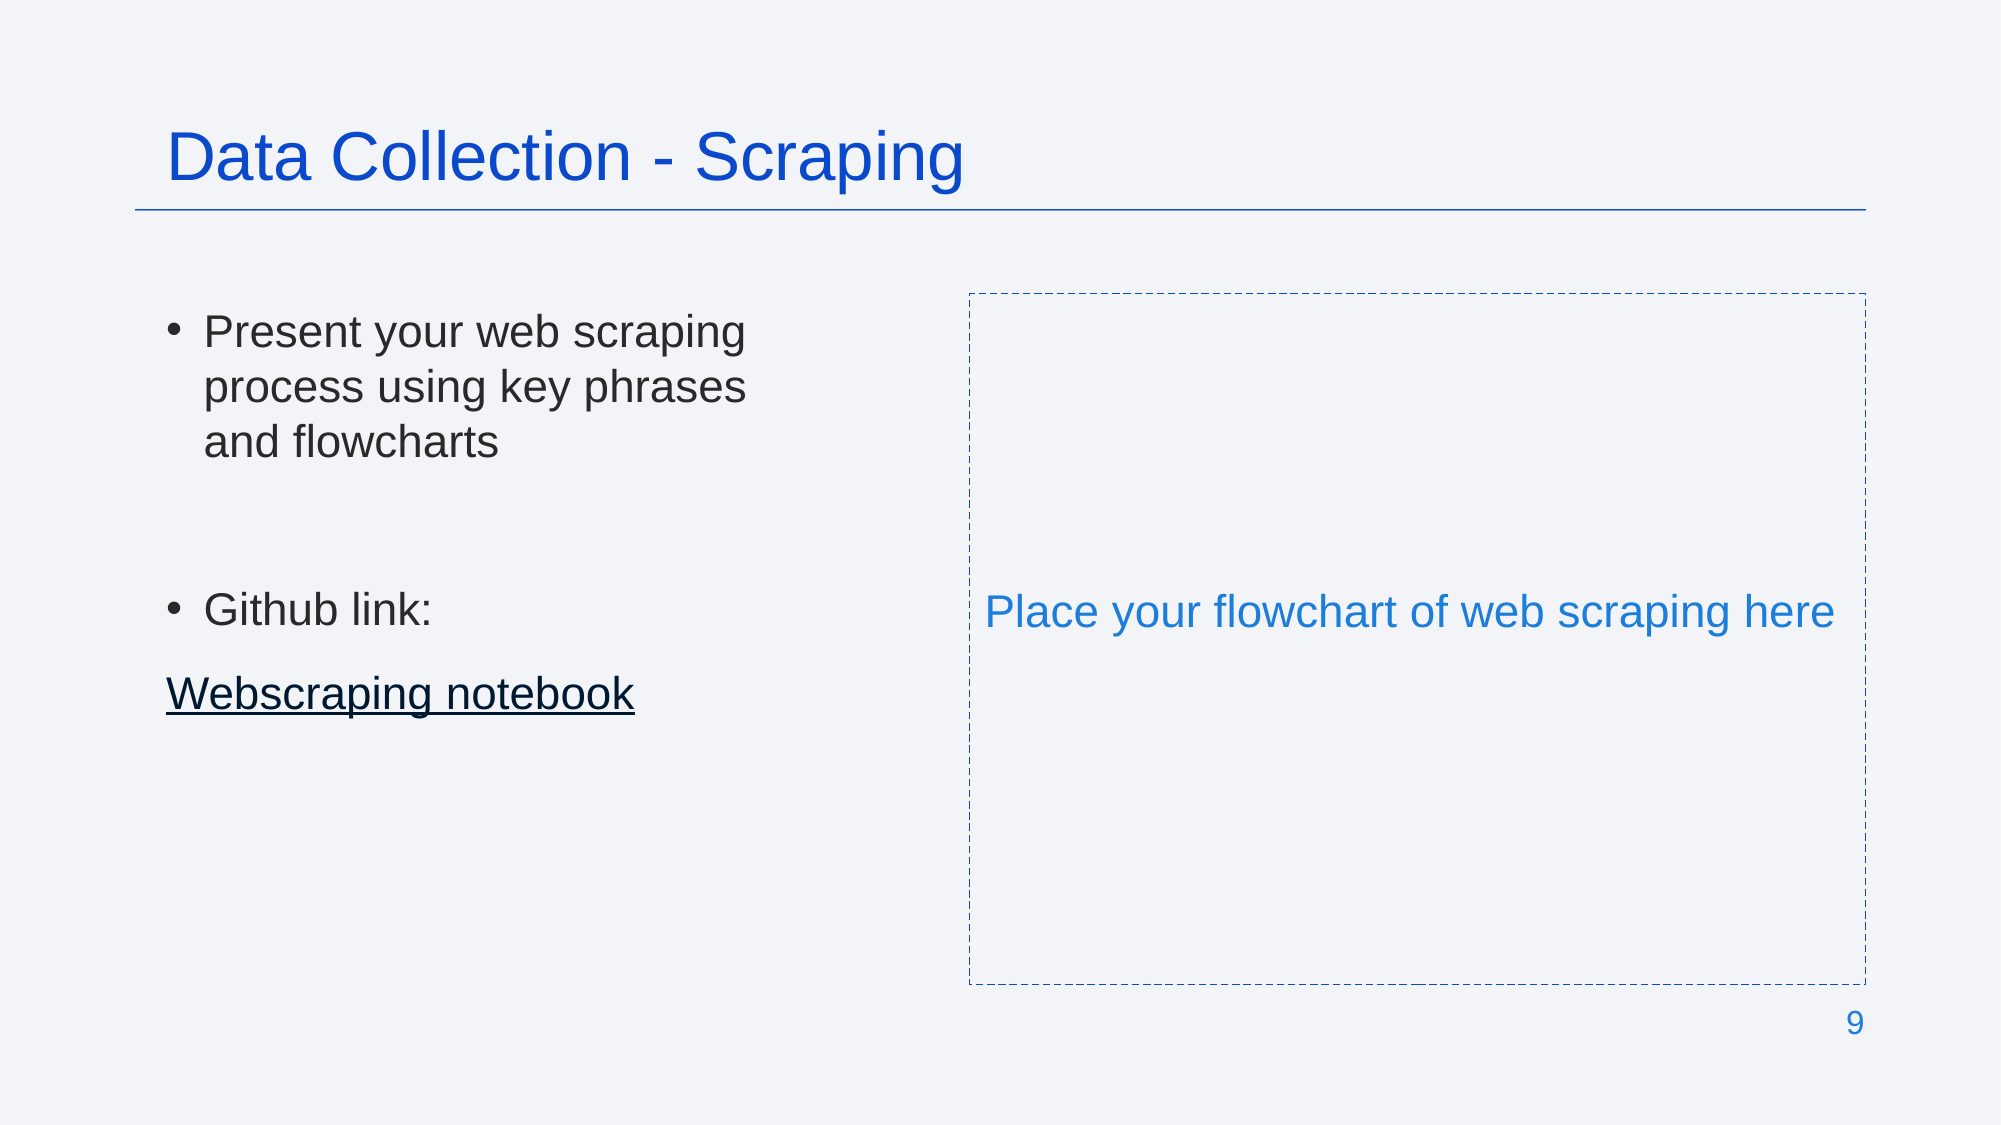

Data Collection - Scraping
Present your web scraping process using key phrases and flowcharts

Github link:
Webscraping notebook

Place your flowchart of web scraping here
9